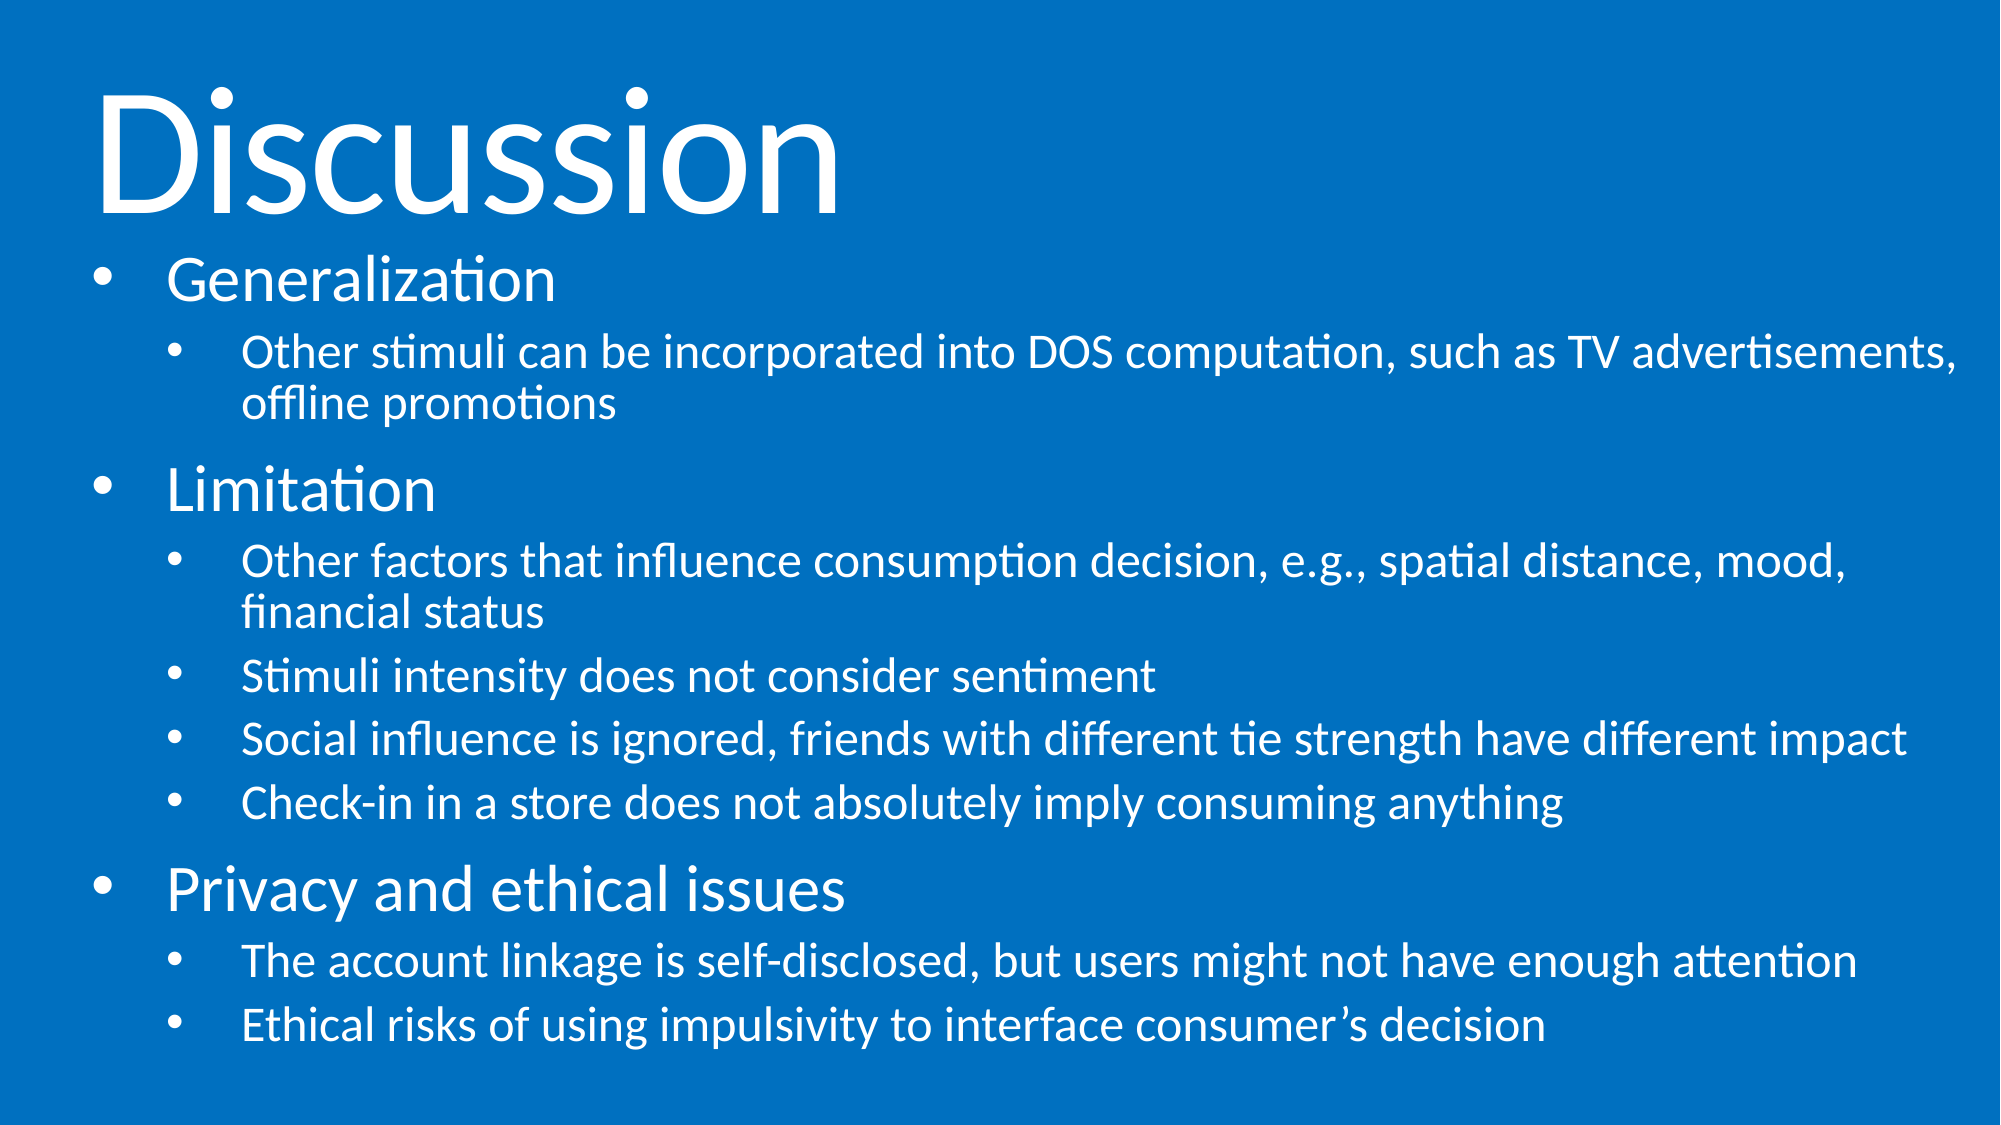

# Discussion
Generalization
Other stimuli can be incorporated into DOS computation, such as TV advertisements, offline promotions
Limitation
Other factors that influence consumption decision, e.g., spatial distance, mood, financial status
Stimuli intensity does not consider sentiment
Social influence is ignored, friends with different tie strength have different impact
Check-in in a store does not absolutely imply consuming anything
Privacy and ethical issues
The account linkage is self-disclosed, but users might not have enough attention
Ethical risks of using impulsivity to interface consumer’s decision